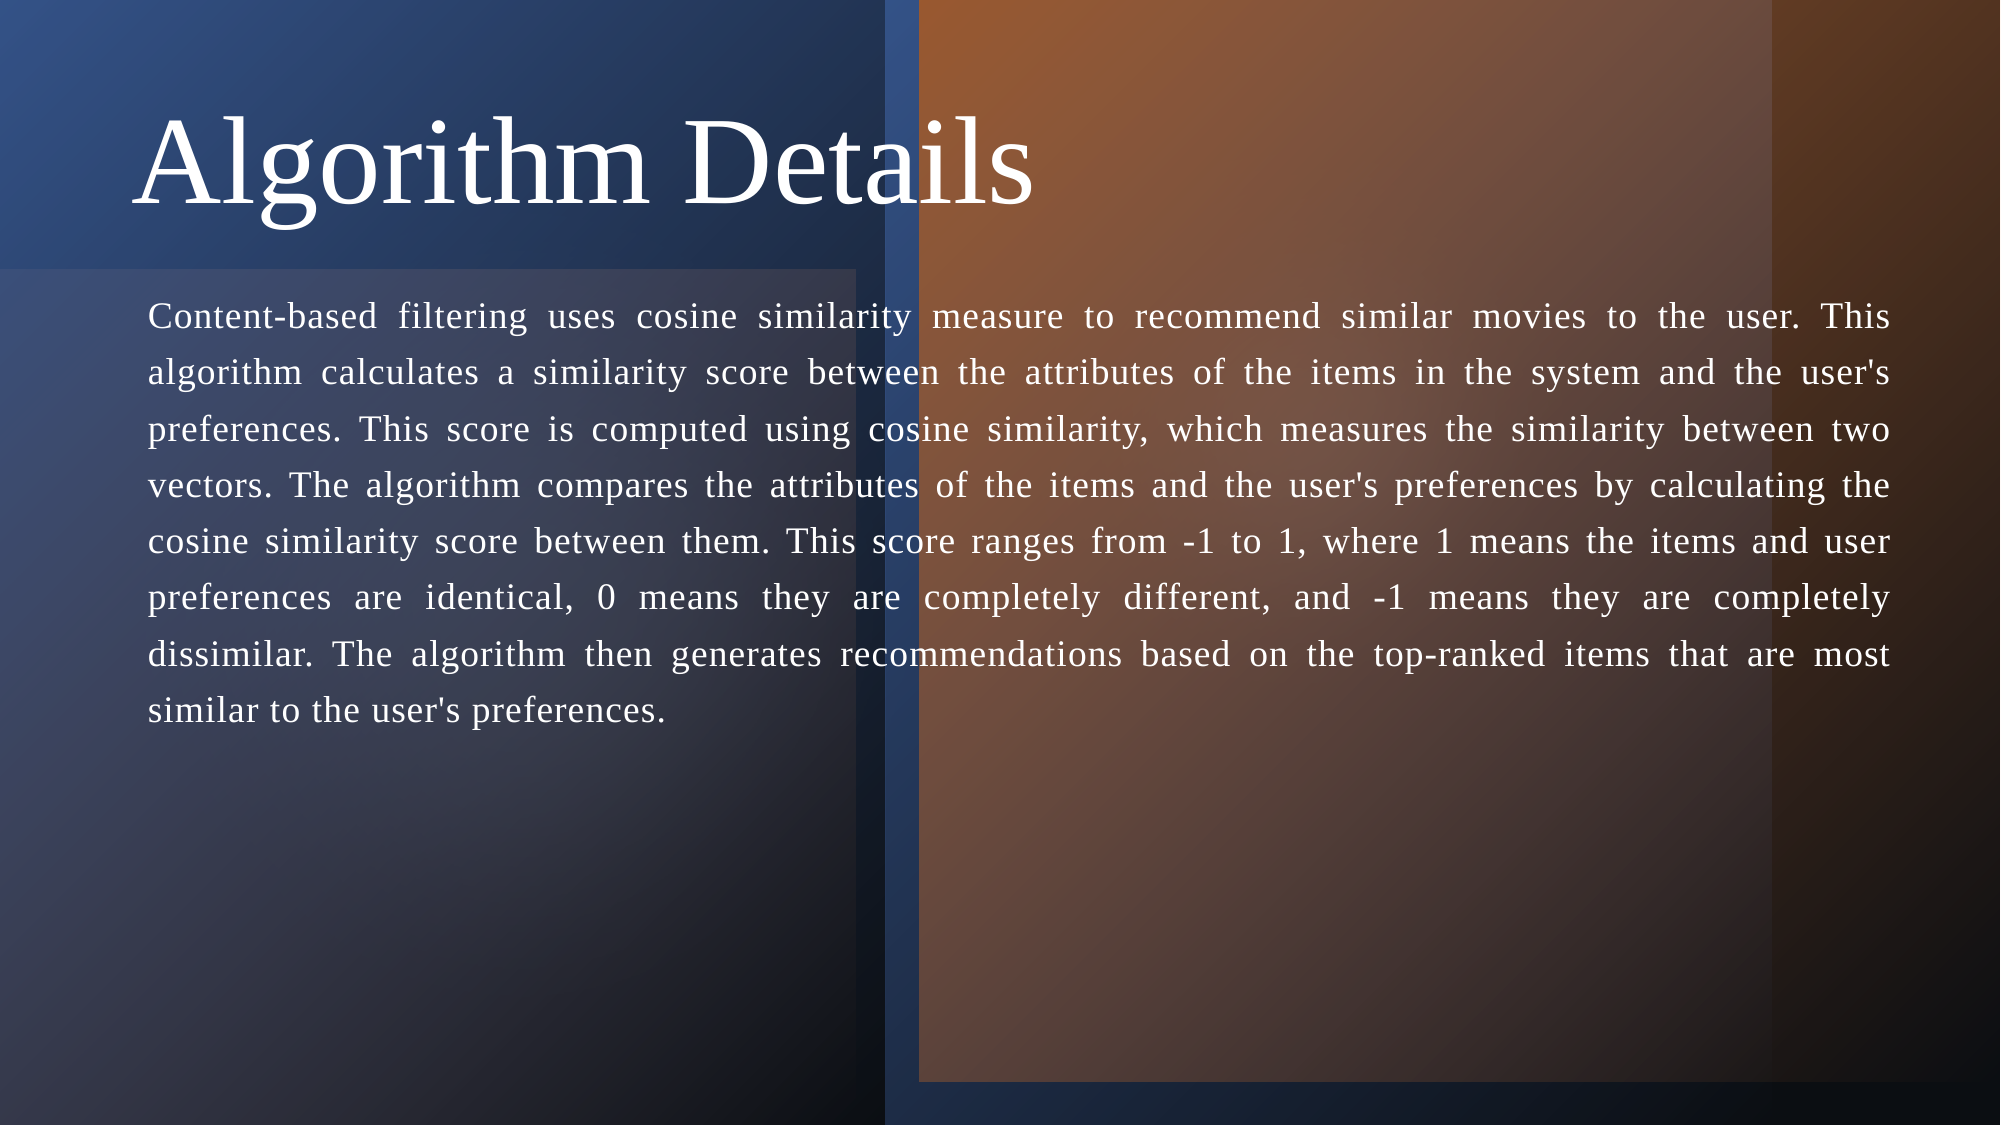

# Algorithm Details
	Content-based filtering uses cosine similarity measure to recommend similar movies to the user. This algorithm calculates a similarity score between the attributes of the items in the system and the user's preferences. This score is computed using cosine similarity, which measures the similarity between two vectors. The algorithm compares the attributes of the items and the user's preferences by calculating the cosine similarity score between them. This score ranges from -1 to 1, where 1 means the items and user preferences are identical, 0 means they are completely different, and -1 means they are completely dissimilar. The algorithm then generates recommendations based on the top-ranked items that are most similar to the user's preferences.